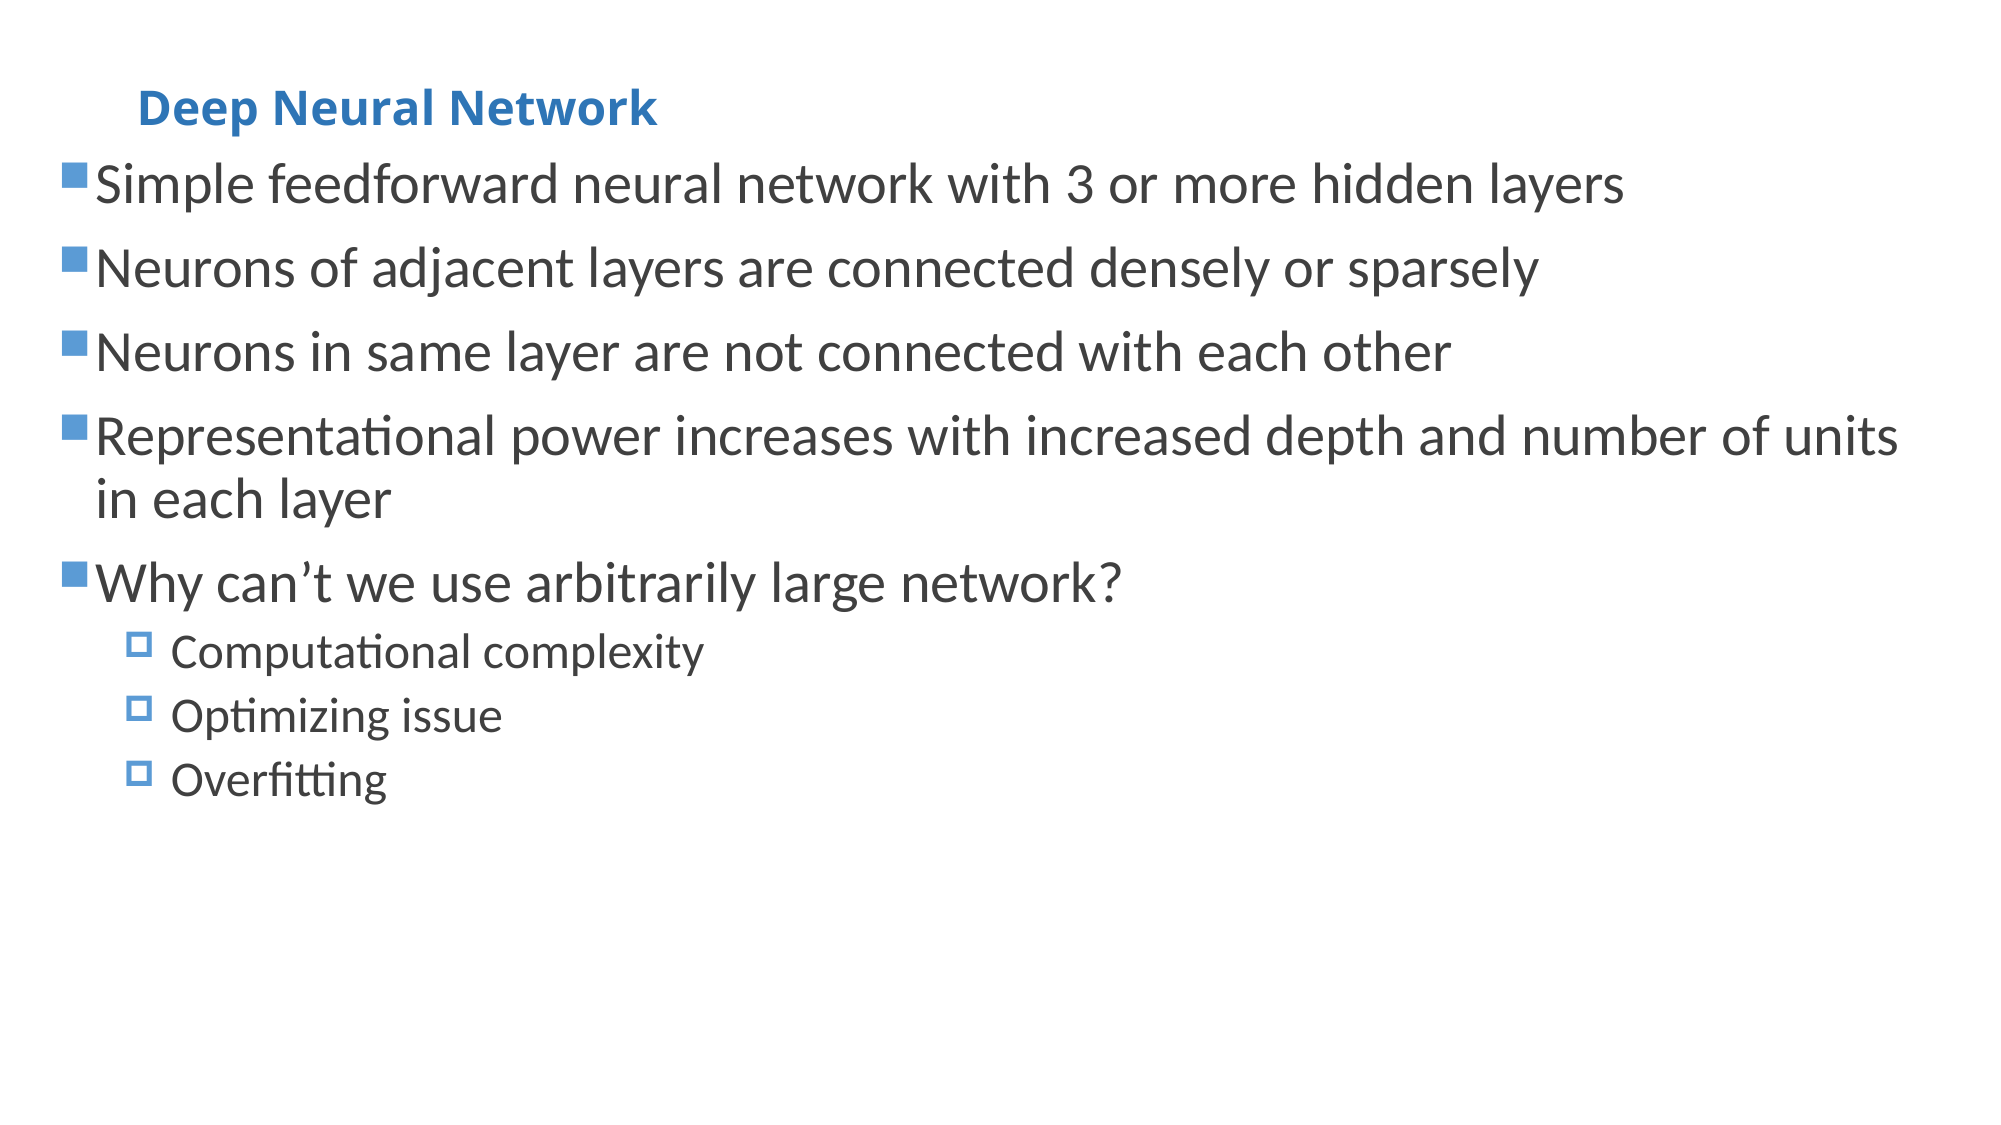

# Deep Neural Network
Simple feedforward neural network with 3 or more hidden layers
Neurons of adjacent layers are connected densely or sparsely
Neurons in same layer are not connected with each other
Representational power increases with increased depth and number of units in each layer
Why can’t we use arbitrarily large network?
Computational complexity
Optimizing issue
Overfitting